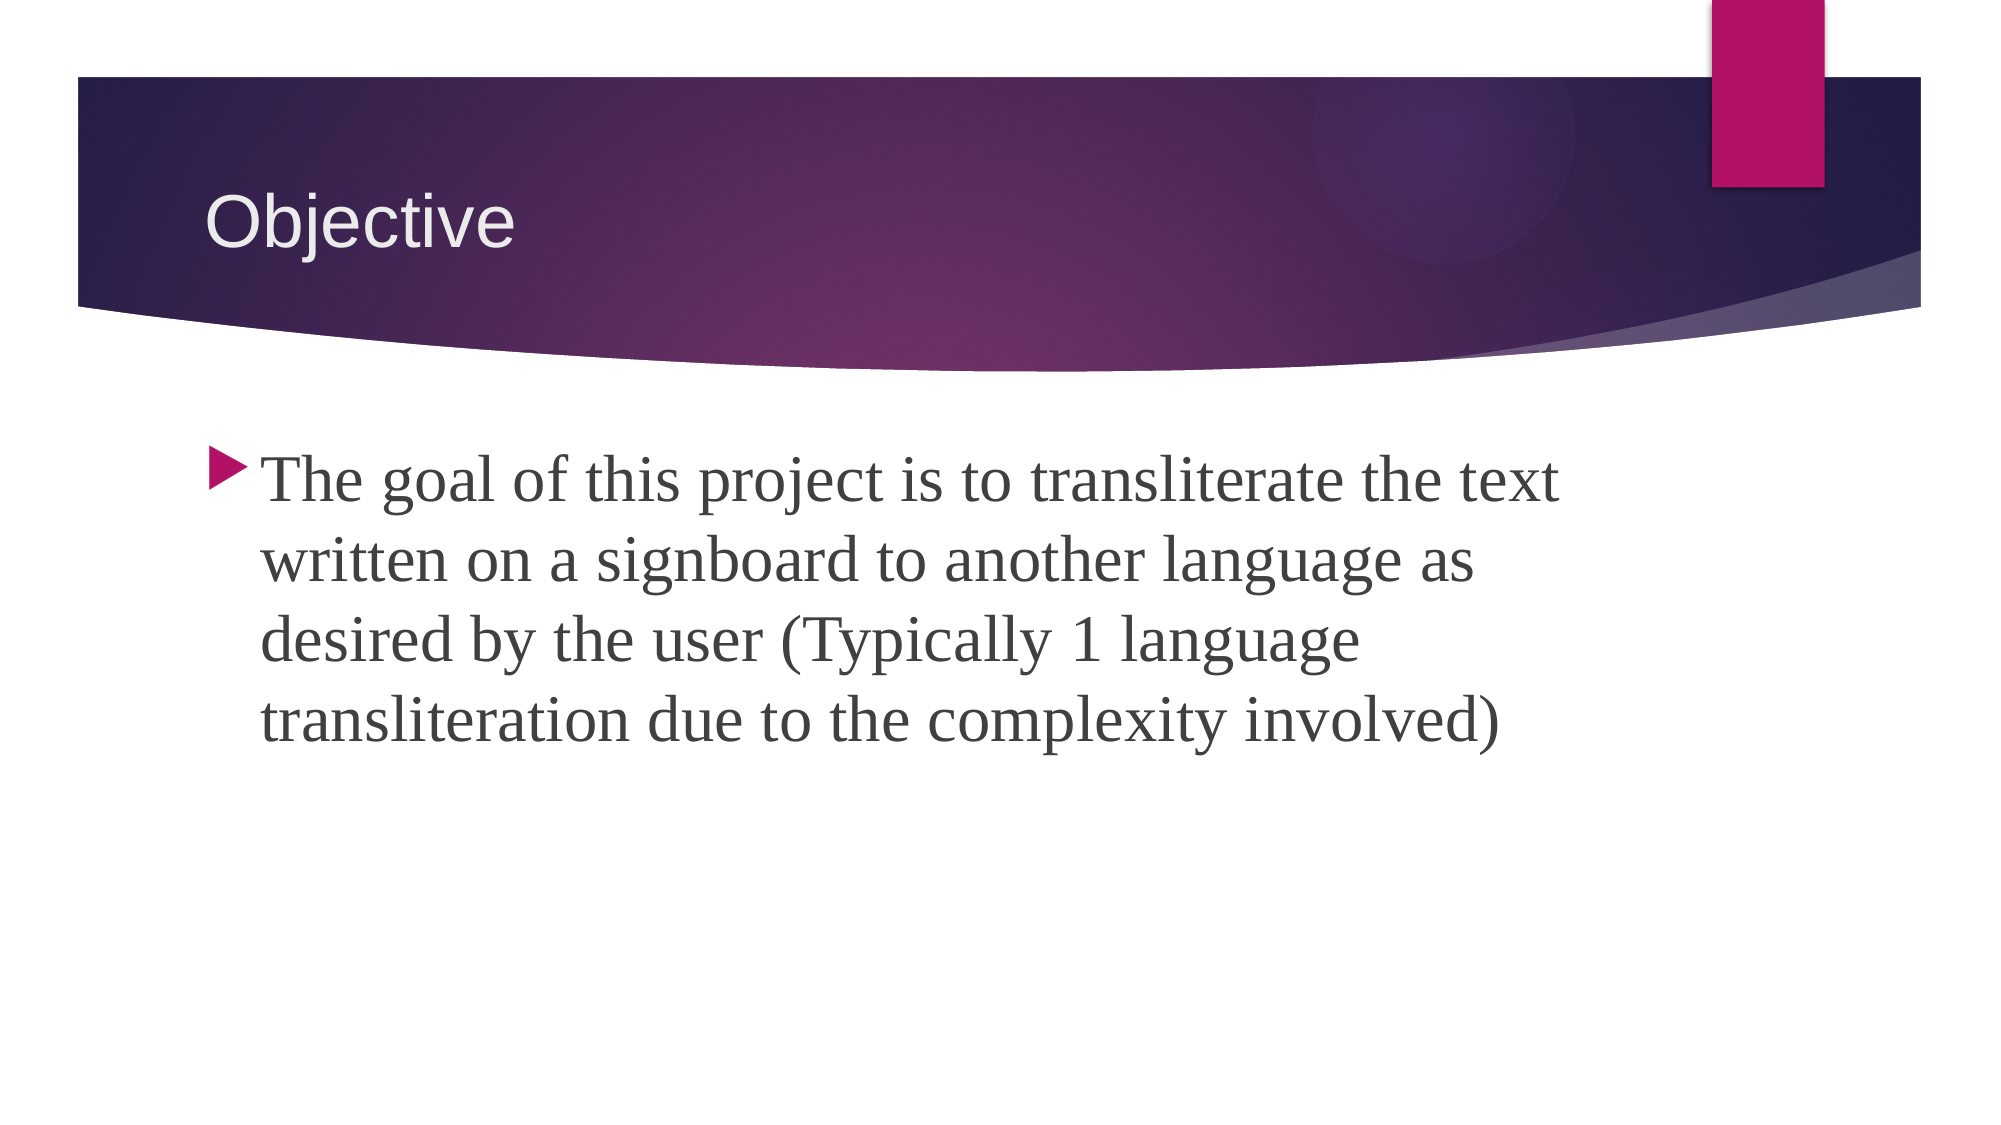

# Objective
The goal of this project is to transliterate the text written on a signboard to another language as desired by the user (Typically 1 language transliteration due to the complexity involved)